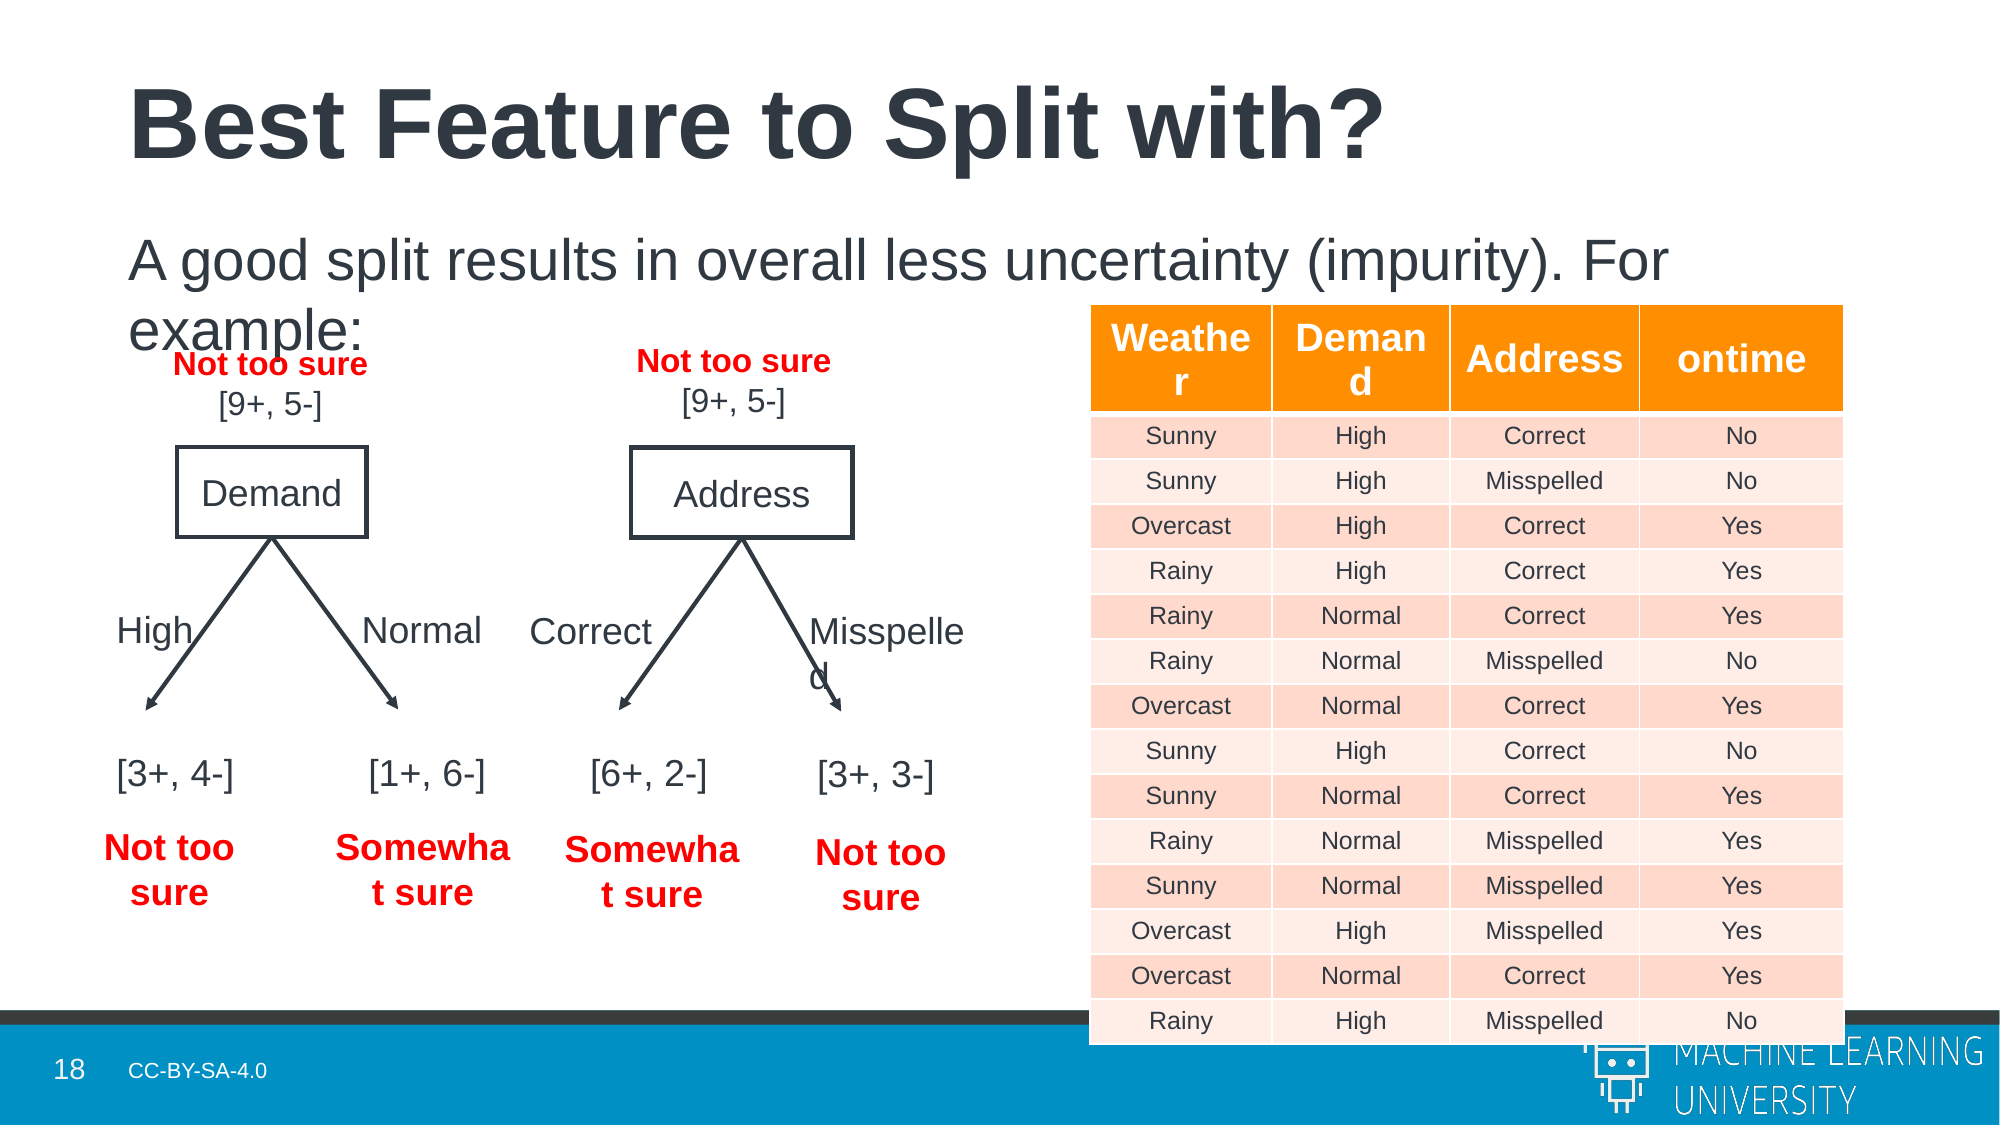

# Best Feature to Split with?
A good split results in overall less uncertainty (impurity). For example:

| Weather | Demand | Address | ontime |
| --- | --- | --- | --- |
| Sunny | High | Correct | No |
| Sunny | High | Misspelled | No |
| Overcast | High | Correct | Yes |
| Rainy | High | Correct | Yes |
| Rainy | Normal | Correct | Yes |
| Rainy | Normal | Misspelled | No |
| Overcast | Normal | Correct | Yes |
| Sunny | High | Correct | No |
| Sunny | Normal | Correct | Yes |
| Rainy | Normal | Misspelled | Yes |
| Sunny | Normal | Misspelled | Yes |
| Overcast | High | Misspelled | Yes |
| Overcast | Normal | Correct | Yes |
| Rainy | High | Misspelled | No |
Not too sure
[9+, 5-]
Not too sure
[9+, 5-]
Demand
Address
High
Normal
Correct
Misspelled
[3+, 4-]

[6+, 2-]

[1+, 6-]

[3+, 3-]

Not too sure
Somewhat sure
Somewhat sure
Not too sure